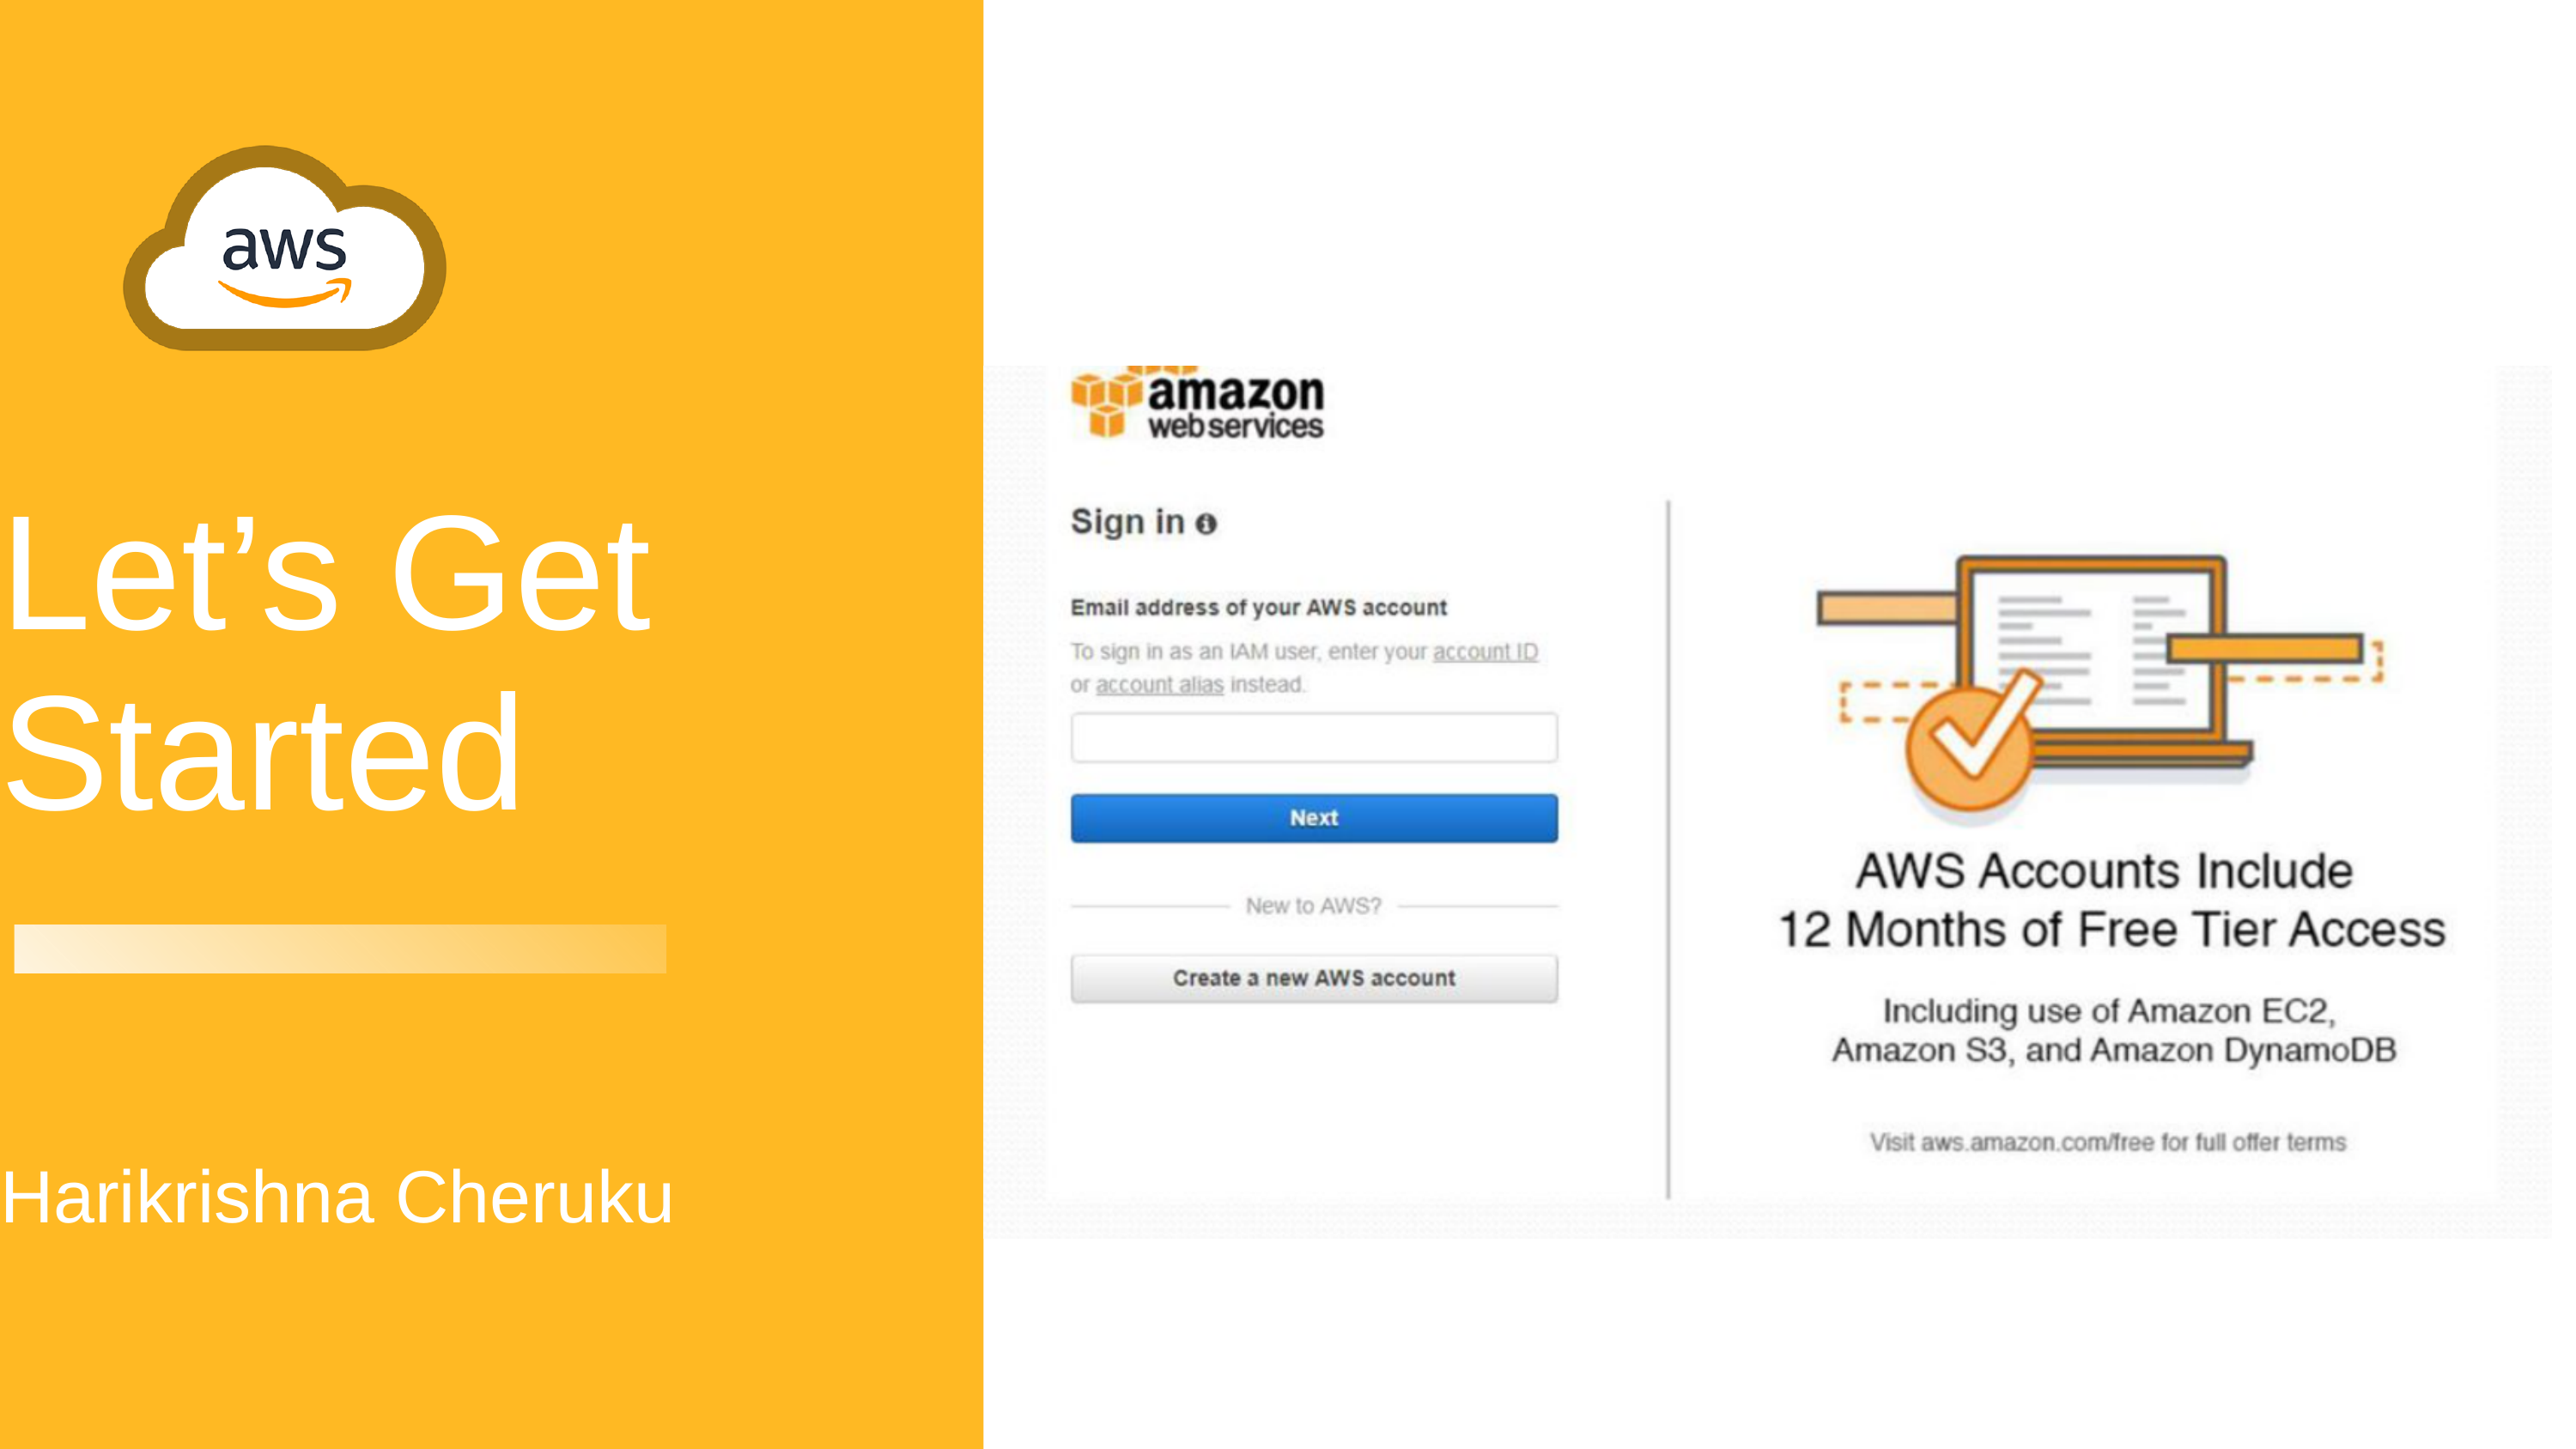

Online payment card(credit or debit)

Let’s Get Started
AWS account

Computer with internet connection

A web browser

Linux - SSH Client

Windows - RDP Client

Harikrishna Cheruku